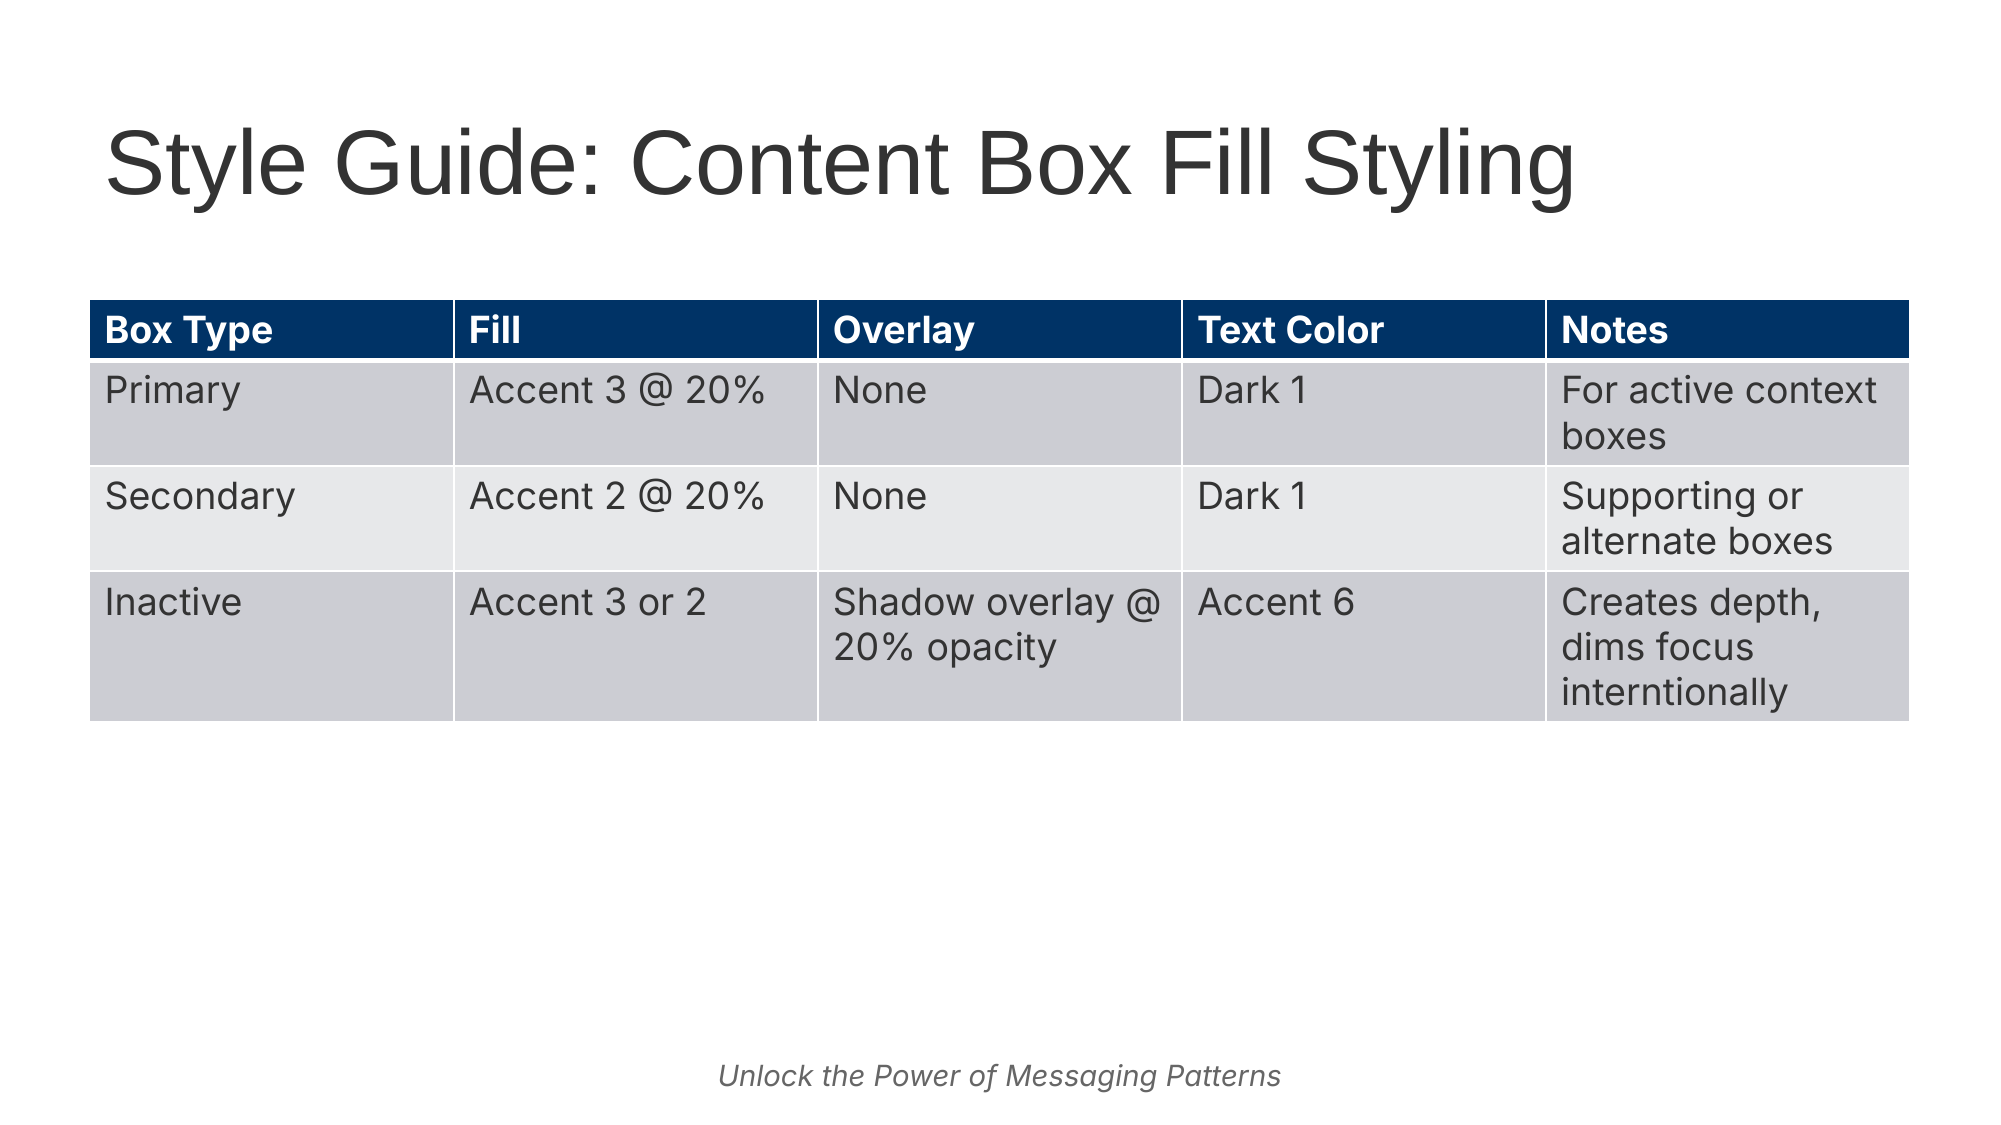

# Style Guide: Content Box Fill Styling
| Box Type | Fill | Overlay | Text Color | Notes |
| --- | --- | --- | --- | --- |
| Primary | Accent 3 @ 20% | None | Dark 1 | For active context boxes |
| Secondary | Accent 2 @ 20% | None | Dark 1 | Supporting or alternate boxes |
| Inactive | Accent 3 or 2 | Shadow overlay @ 20% opacity | Accent 6 | Creates depth, dims focus interntionally |